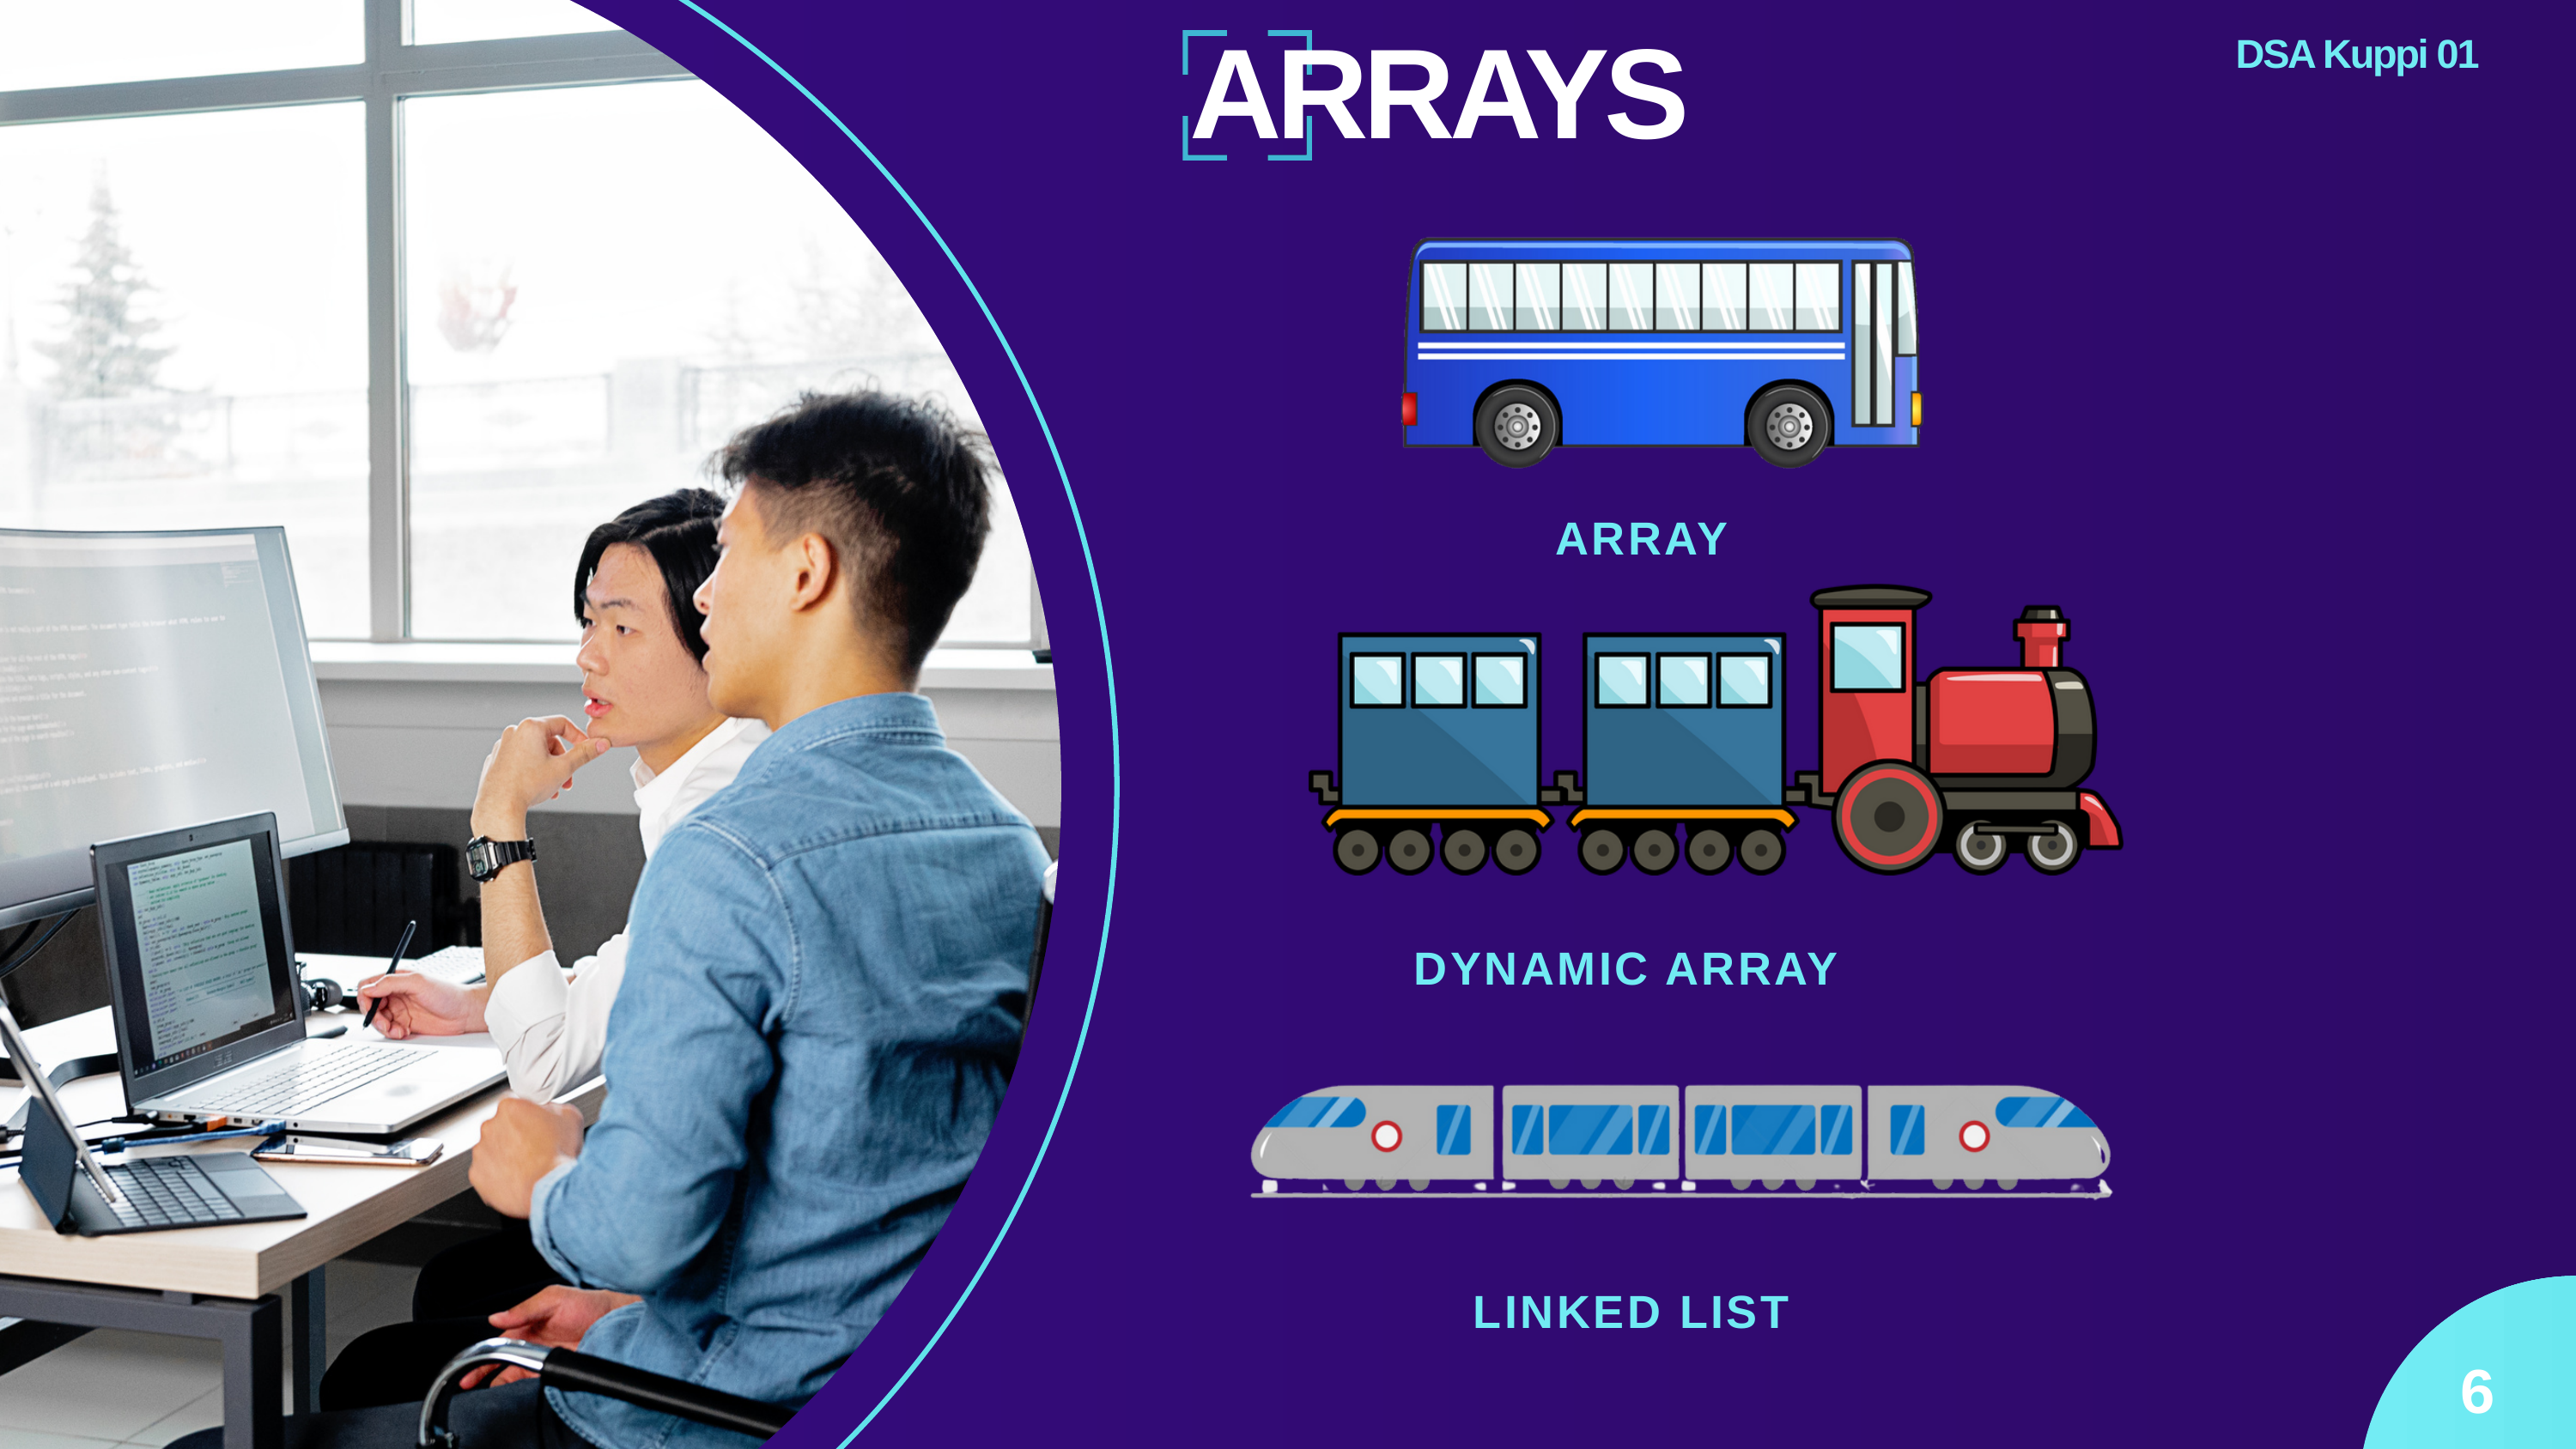

DSA Kuppi 01
ARRAYS

ARRAY

DYNAMIC ARRAY

LINKED LIST

6